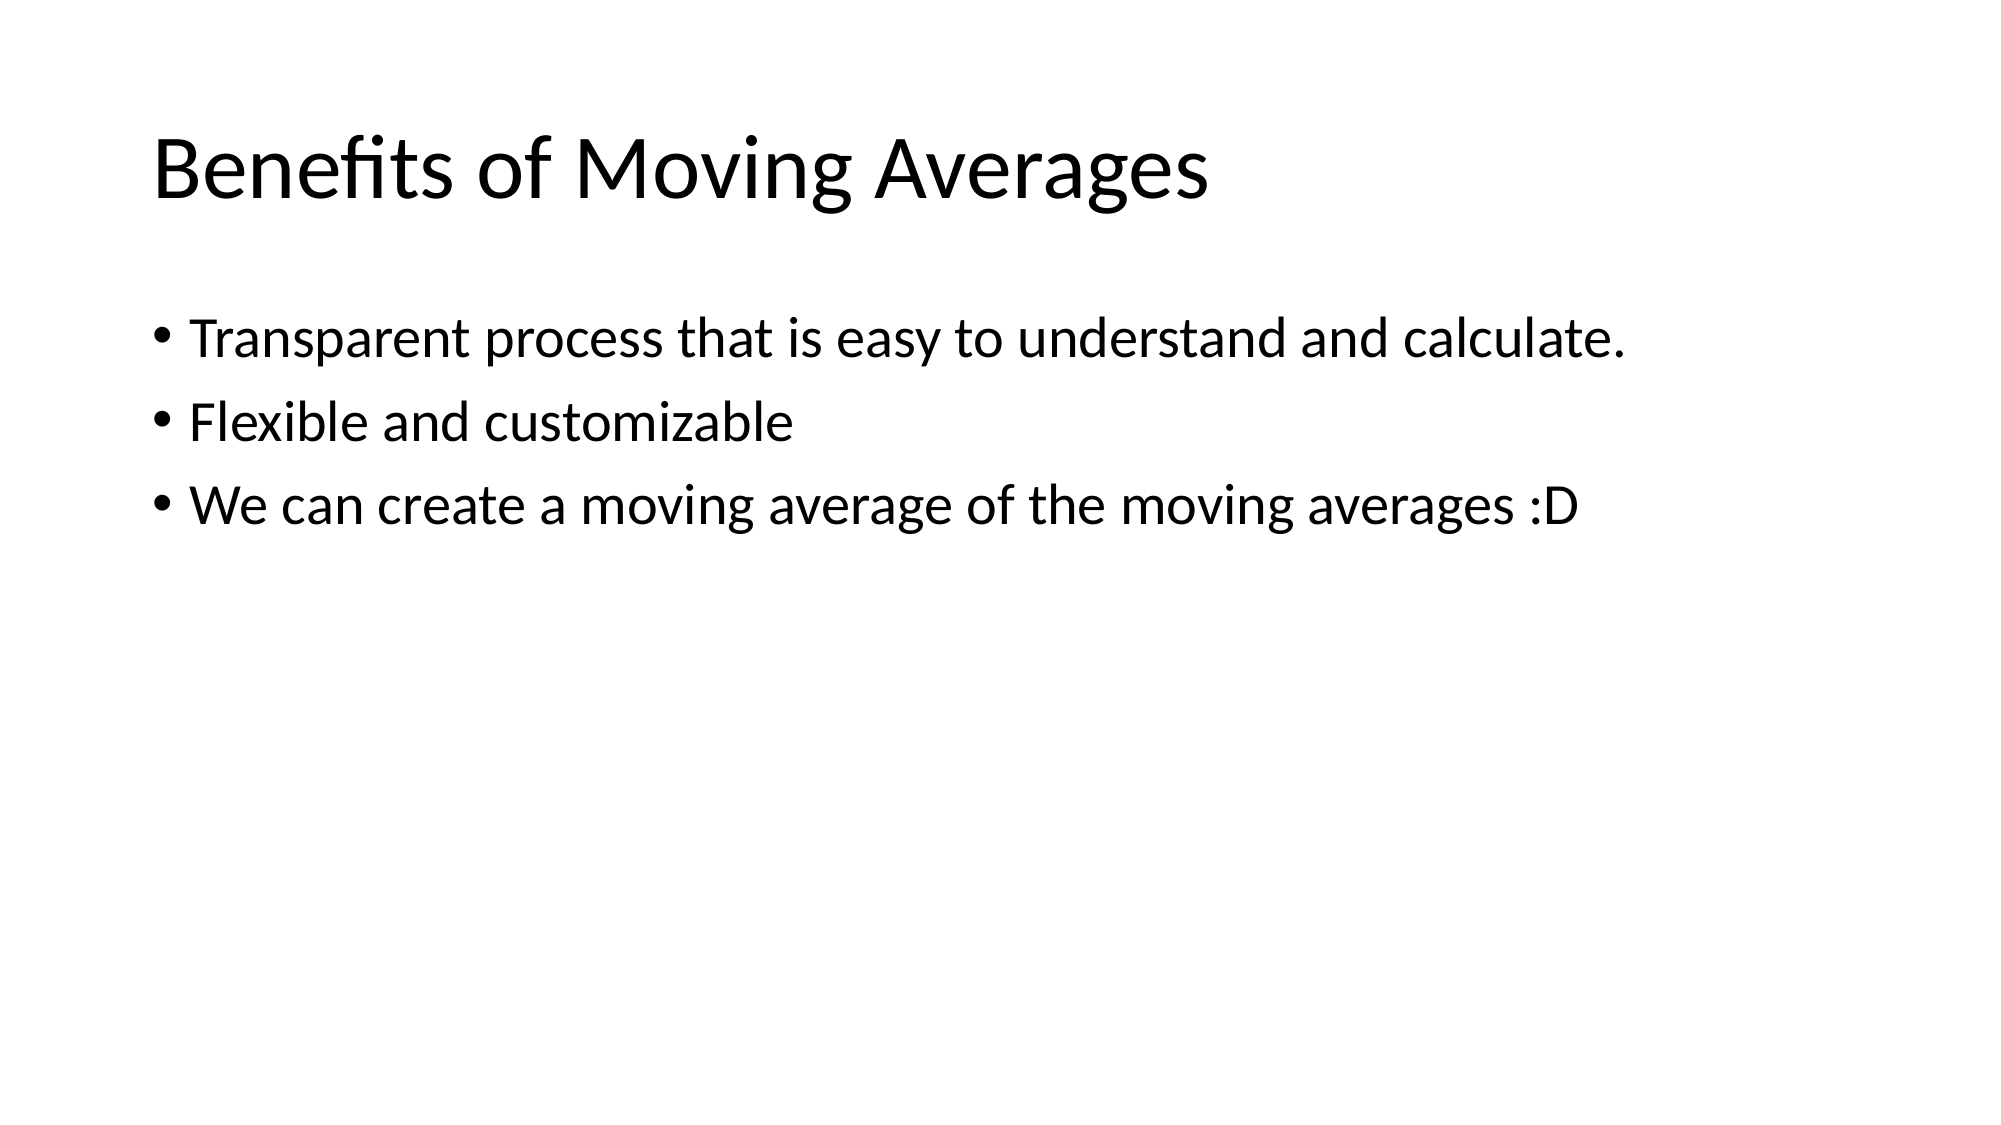

# Benefits of Moving Averages
Transparent process that is easy to understand and calculate.
Flexible and customizable
We can create a moving average of the moving averages :D